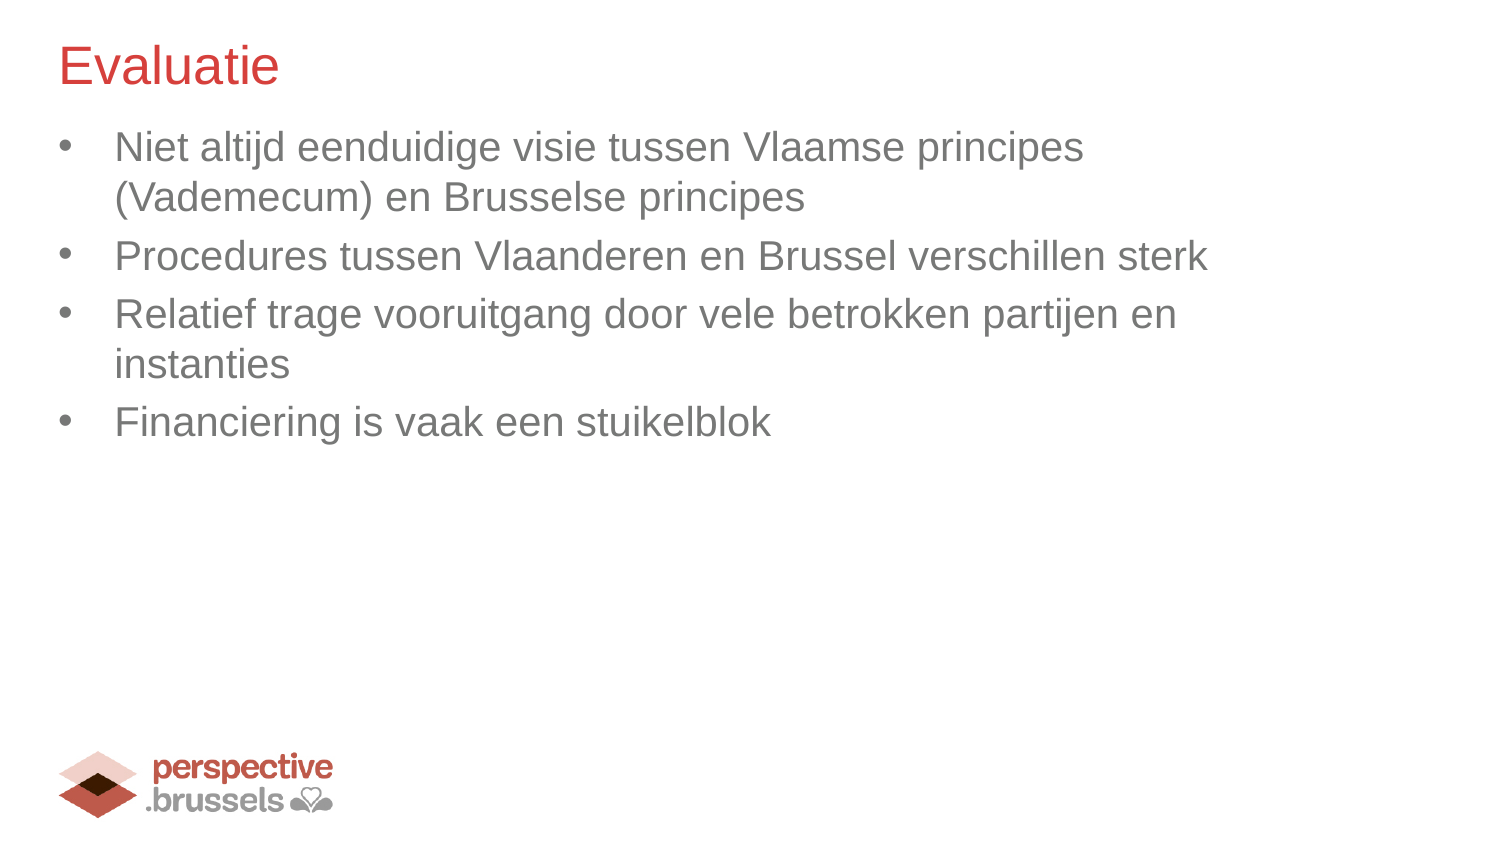

# Evaluatie
Niet altijd eenduidige visie tussen Vlaamse principes (Vademecum) en Brusselse principes
Procedures tussen Vlaanderen en Brussel verschillen sterk
Relatief trage vooruitgang door vele betrokken partijen en instanties
Financiering is vaak een stuikelblok